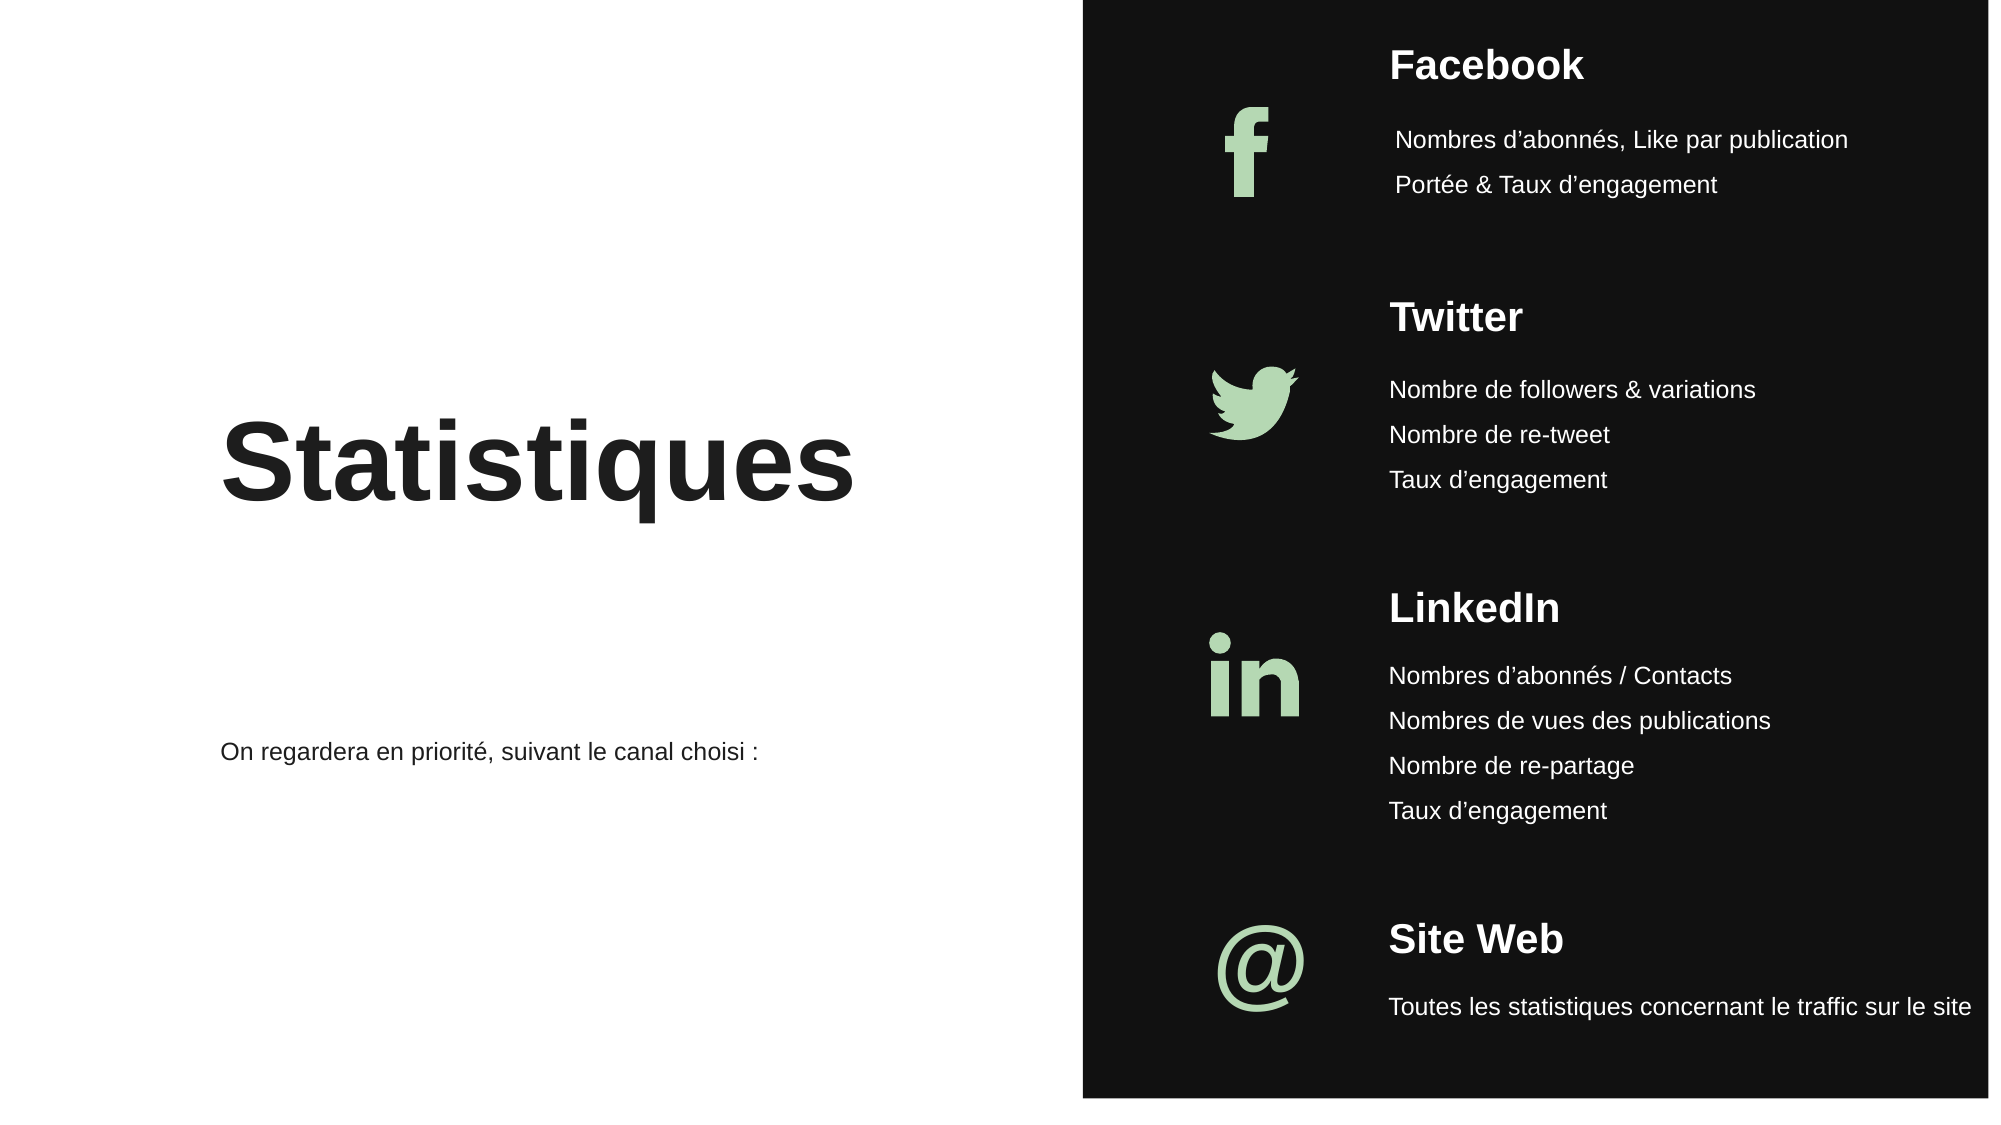

Facebook

Nombres d’abonnés, Like par publication
Portée & Taux d’engagement
Twitter
Nombre de followers & variations
Nombre de re-tweet
Taux d’engagement

Statistiques
LinkedIn

Nombres d’abonnés / Contacts
Nombres de vues des publications
Nombre de re-partage
Taux d’engagement

On regardera en priorité, suivant le canal choisi :
@
Site Web
Toutes les statistiques concernant le traffic sur le site